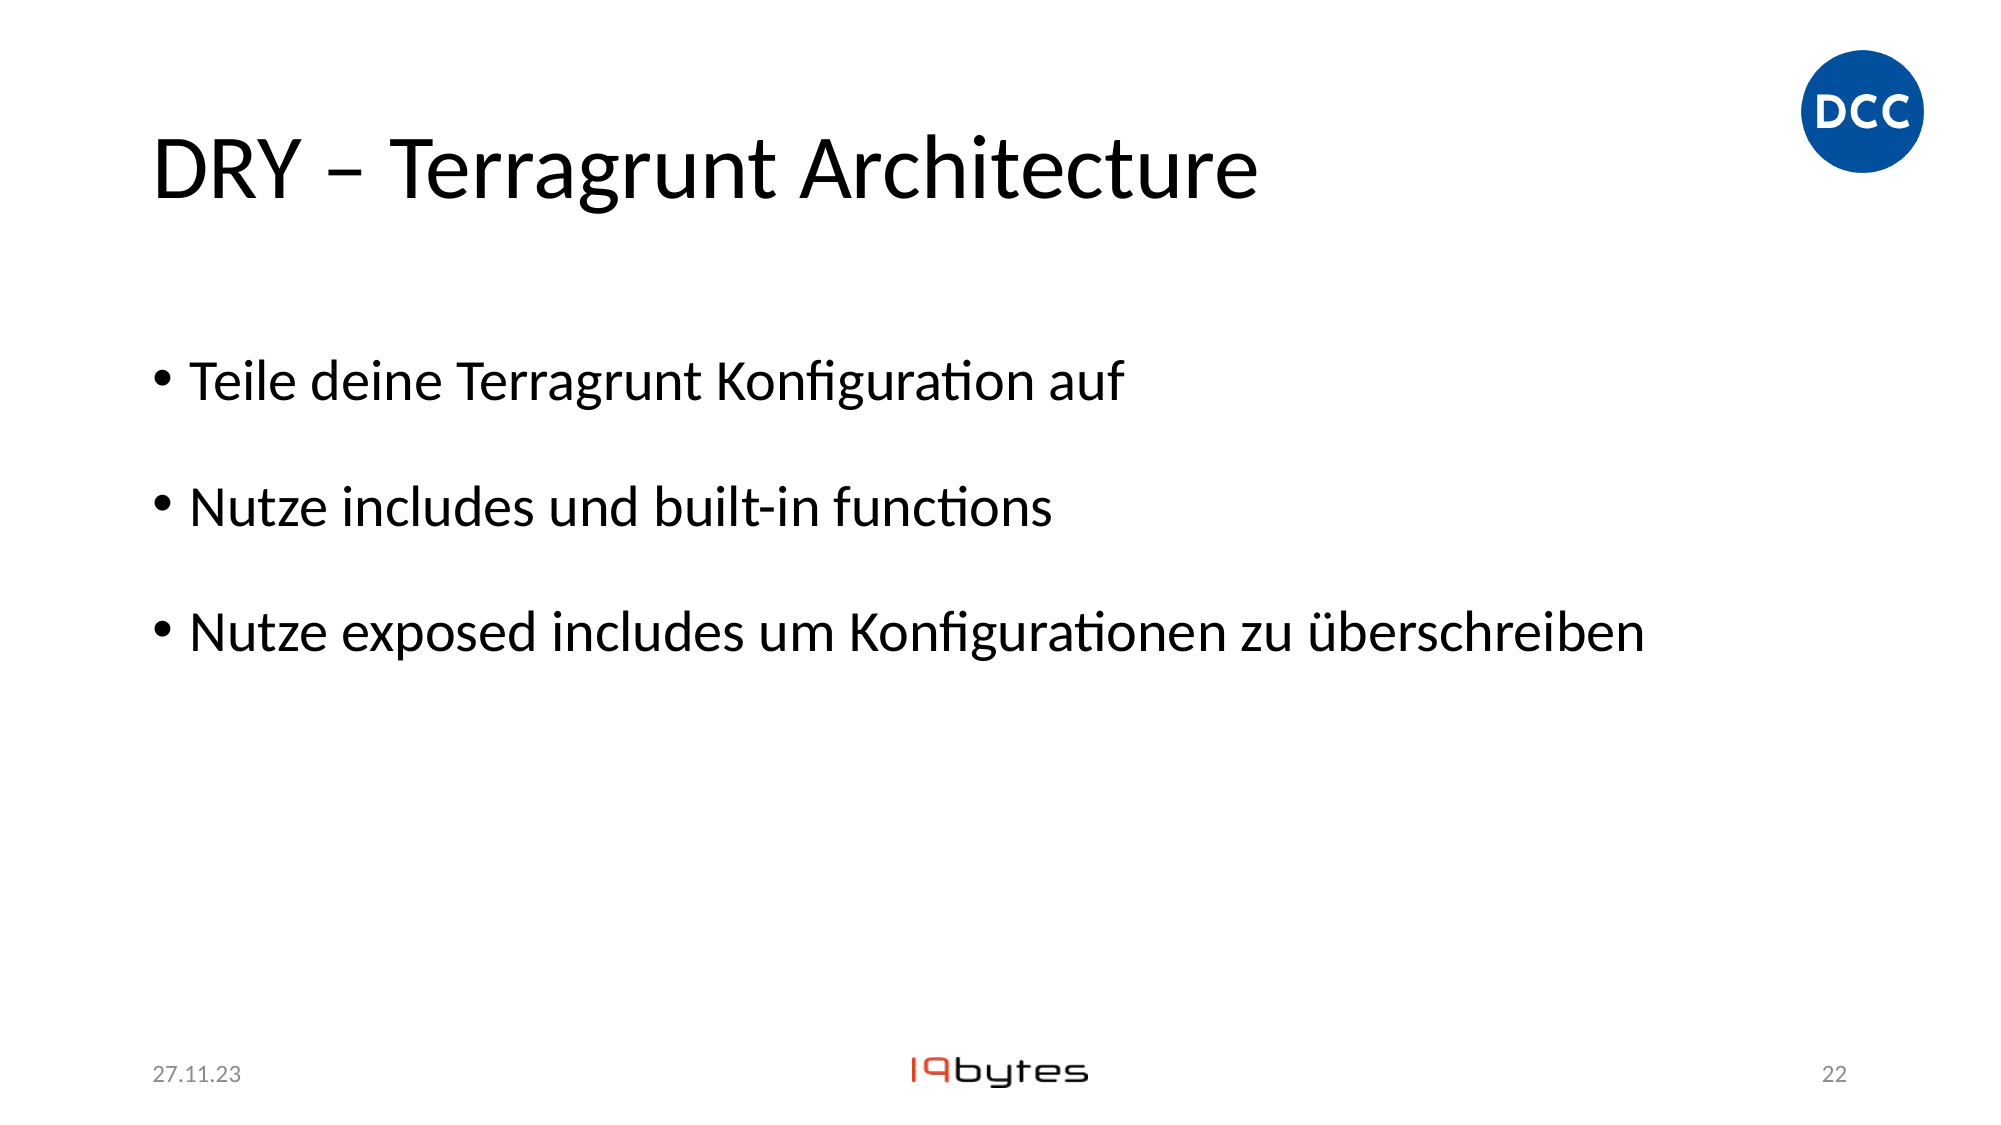

# DRY – Terragrunt Architecture
Teile deine Terragrunt Konfiguration auf
Nutze includes und built-in functions
Nutze exposed includes um Konfigurationen zu überschreiben

27.11.23
22